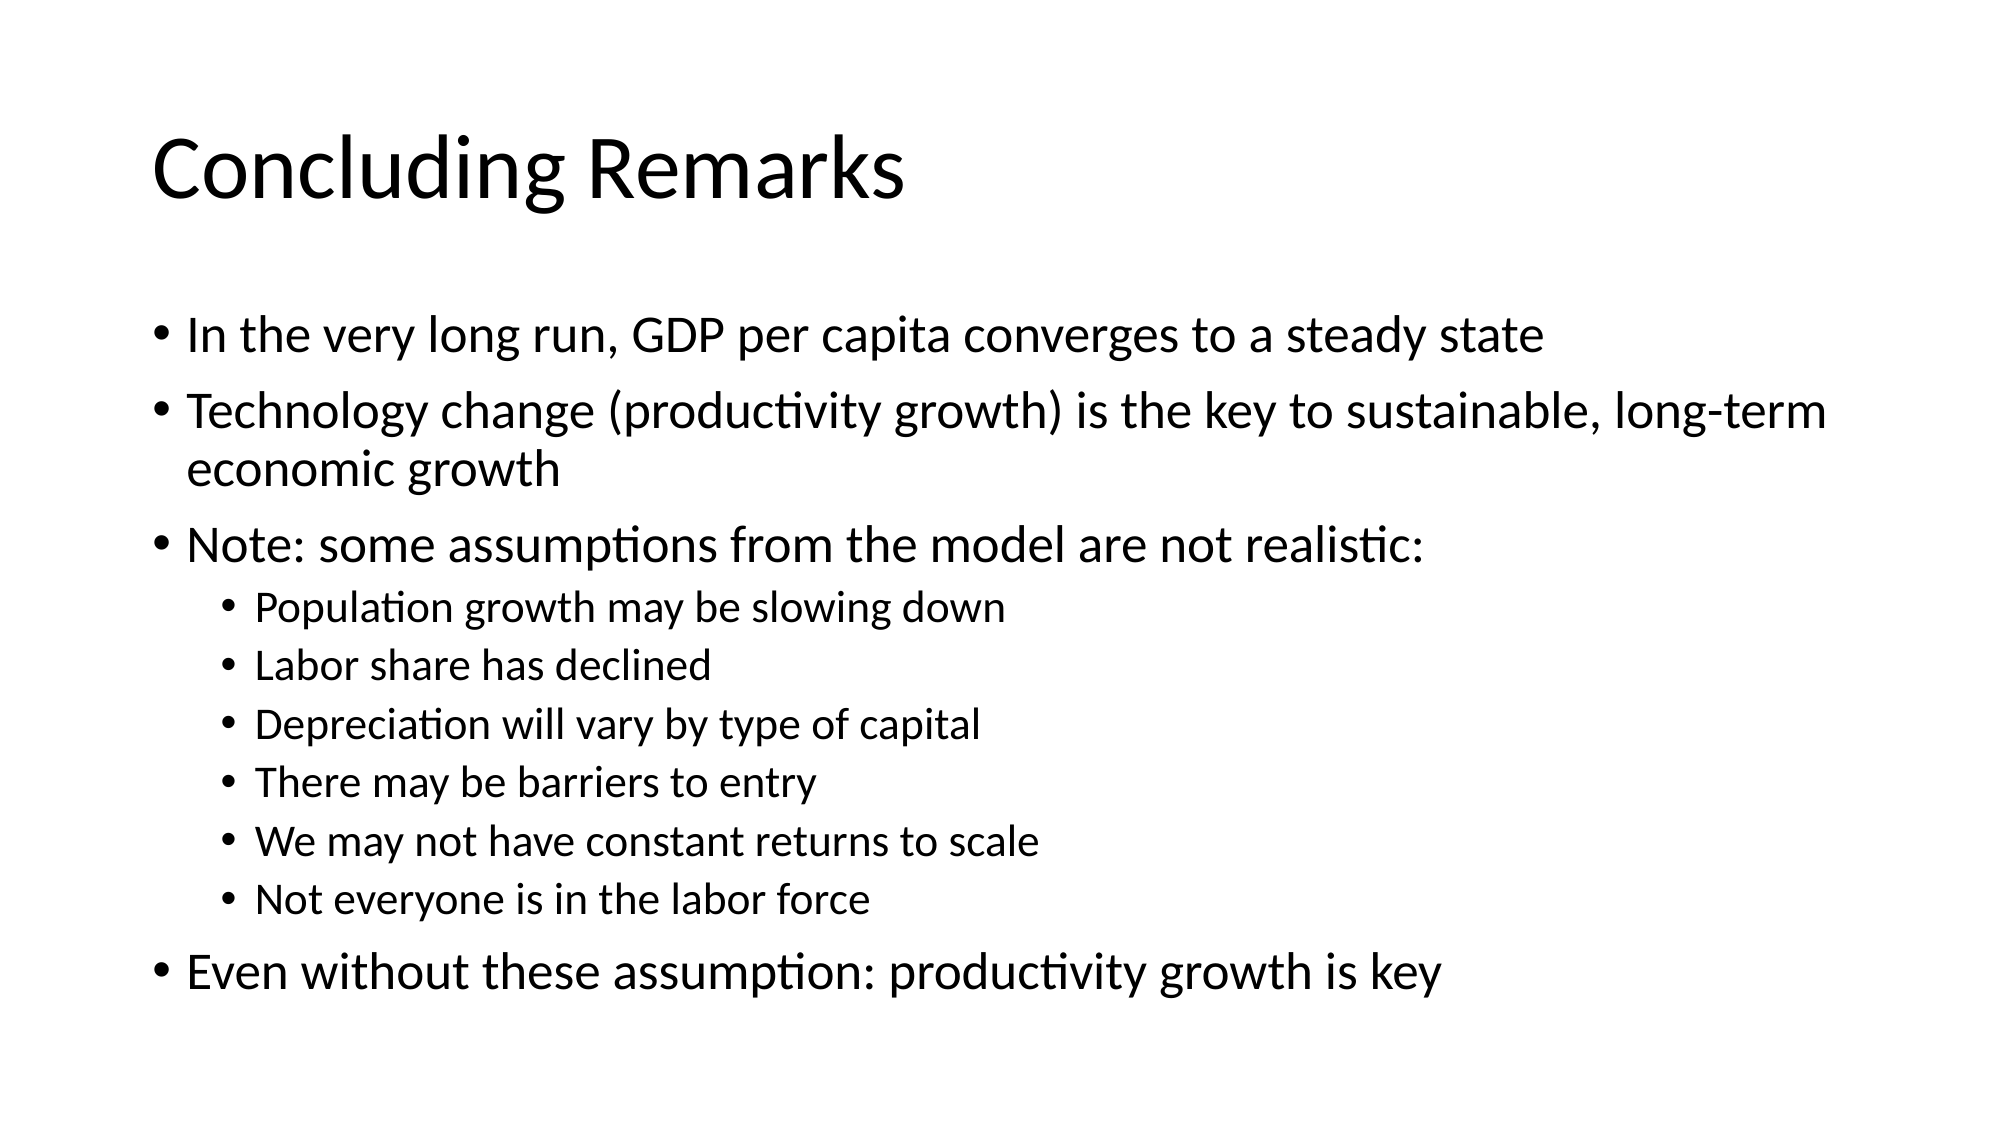

# Concluding Remarks
In the very long run, GDP per capita converges to a steady state
Technology change (productivity growth) is the key to sustainable, long-term economic growth
Note: some assumptions from the model are not realistic:
Population growth may be slowing down
Labor share has declined
Depreciation will vary by type of capital
There may be barriers to entry
We may not have constant returns to scale
Not everyone is in the labor force
Even without these assumption: productivity growth is key